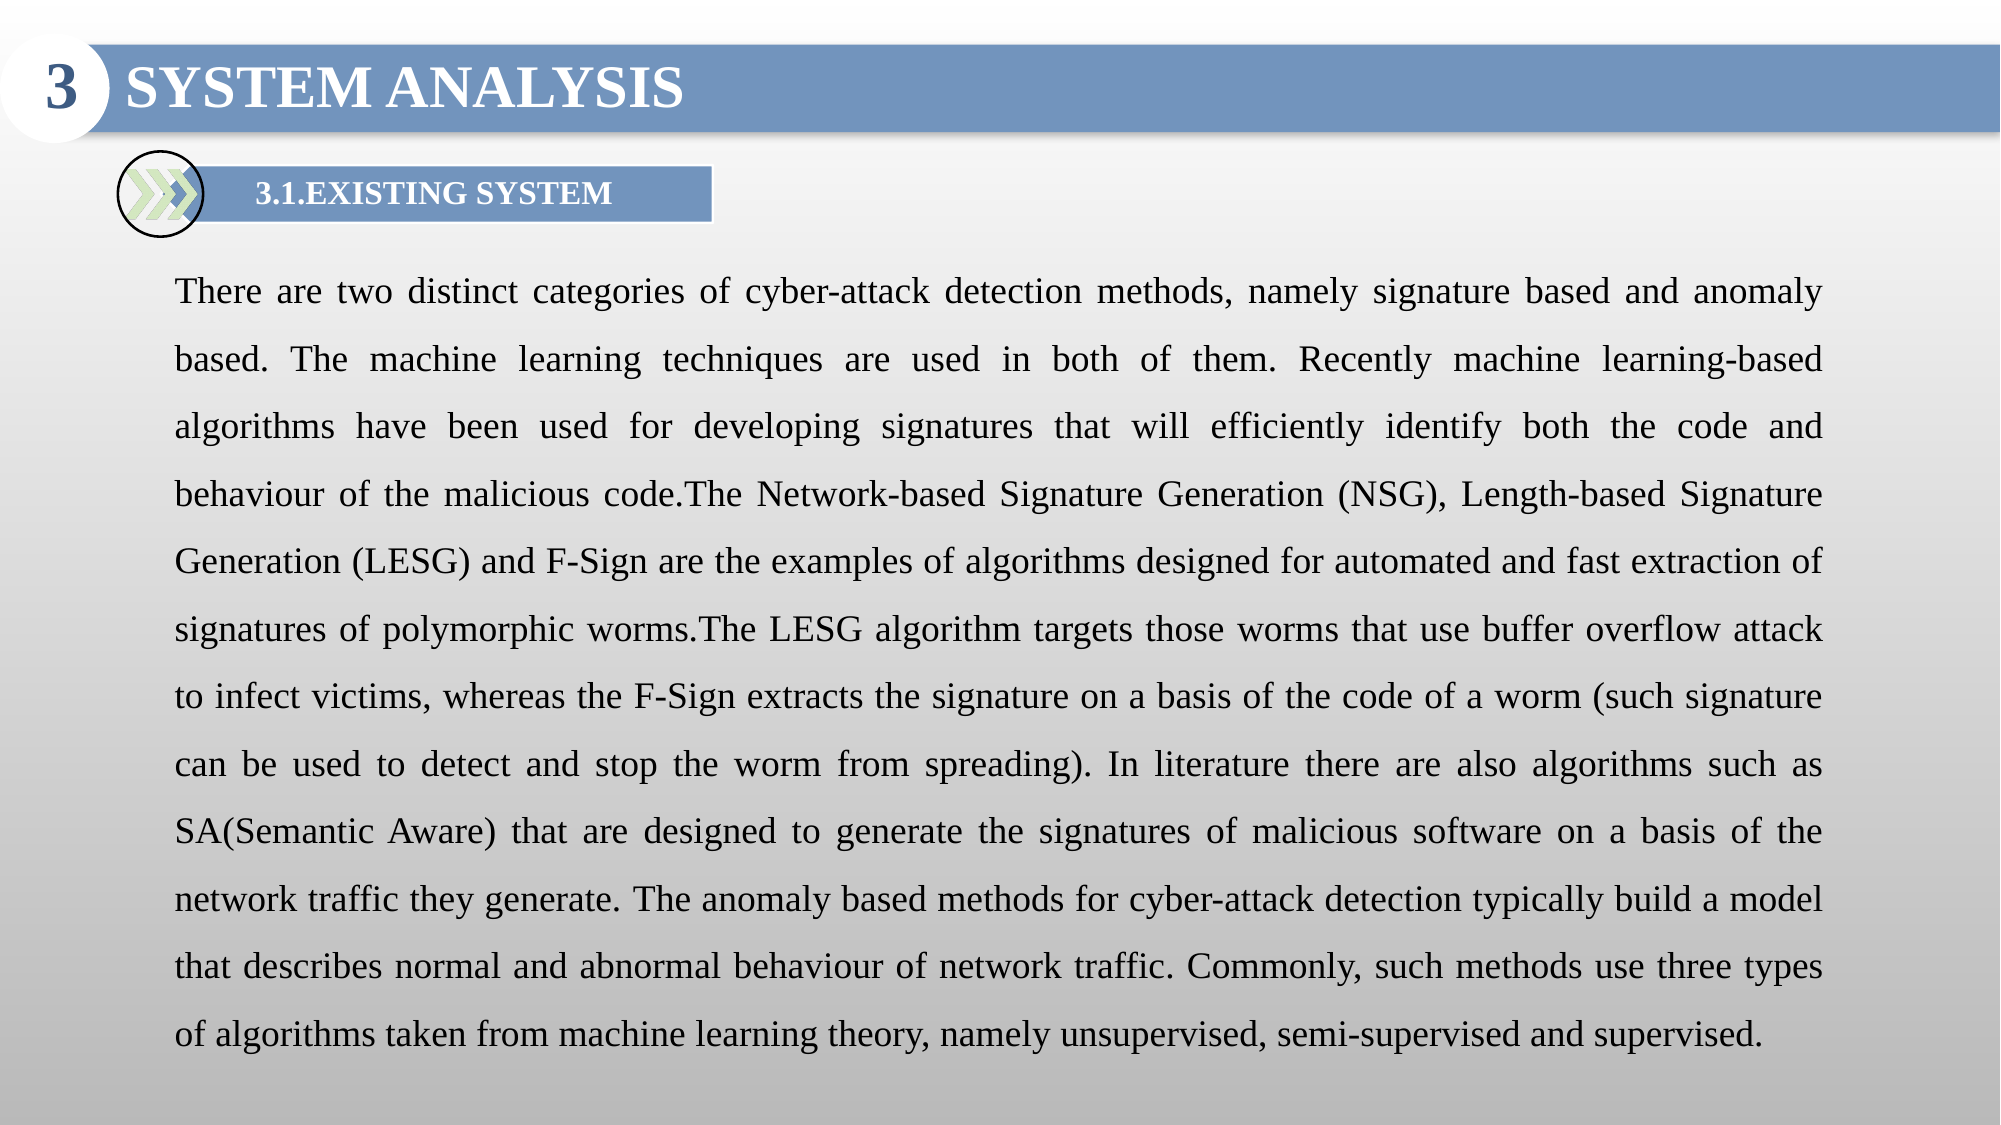

SYSTEM ANALYSIS
3
3.1.EXISTING SYSTEM
There are two distinct categories of cyber-attack detection methods, namely signature based and anomaly based. The machine learning techniques are used in both of them. Recently machine learning-based algorithms have been used for developing signatures that will efficiently identify both the code and behaviour of the malicious code.The Network-based Signature Generation (NSG), Length-based Signature Generation (LESG) and F-Sign are the examples of algorithms designed for automated and fast extraction of signatures of polymorphic worms.The LESG algorithm targets those worms that use buffer overflow attack to infect victims, whereas the F-Sign extracts the signature on a basis of the code of a worm (such signature can be used to detect and stop the worm from spreading). In literature there are also algorithms such as SA(Semantic Aware) that are designed to generate the signatures of malicious software on a basis of the network traffic they generate. The anomaly based methods for cyber-attack detection typically build a model that describes normal and abnormal behaviour of network traffic. Commonly, such methods use three types of algorithms taken from machine learning theory, namely unsupervised, semi-supervised and supervised.